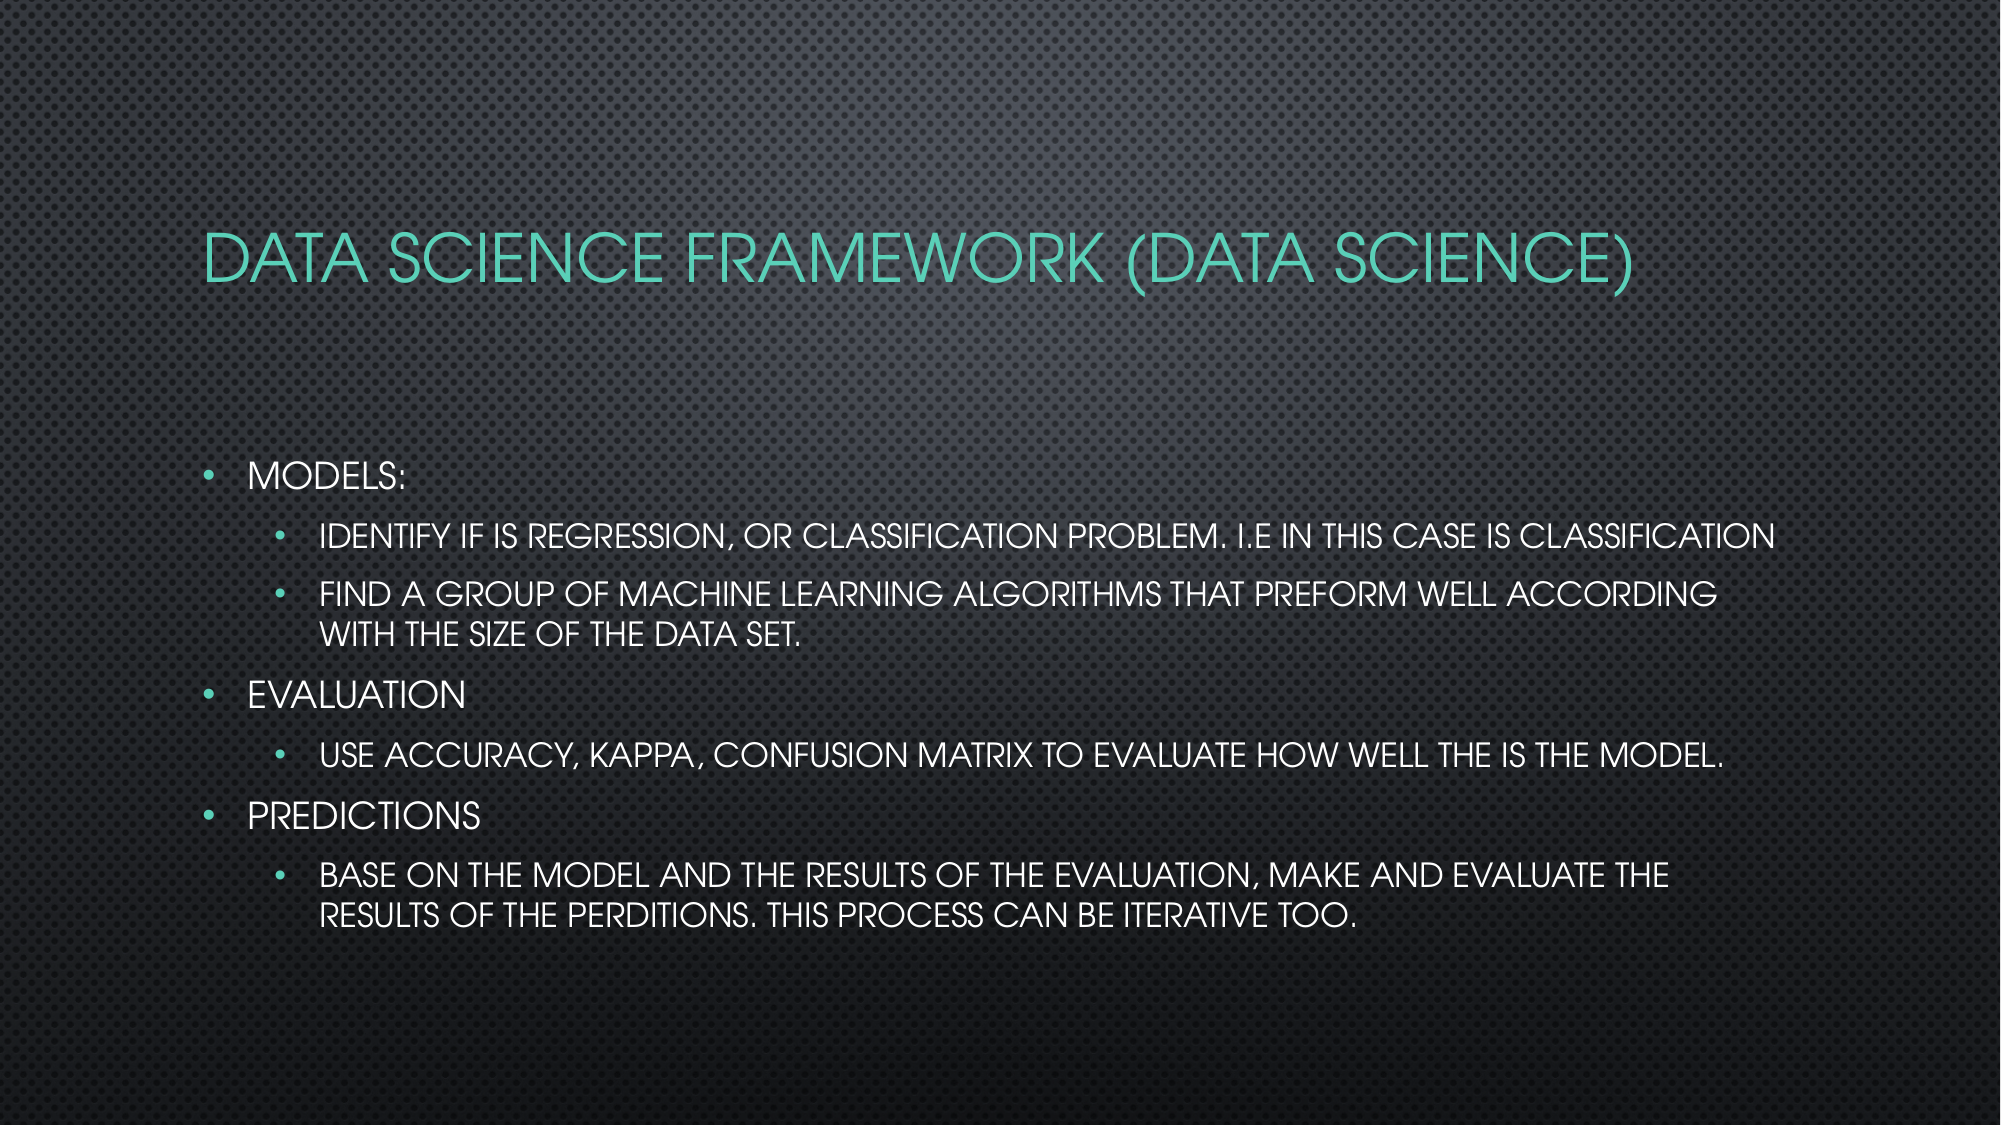

# Data Science Framework (Data science)
Models:
Identify if is regression, or classification problem. i.e in this case is classification
Find a group of machine learning algorithms that preform well according with the size of the data set.
Evaluation
Use Accuracy, kappa, confusion matrix to evaluate how well the is the model.
Predictions
Base on the model and the results of the evaluation, make and evaluate the results of the perditions. This process can be iterative too.